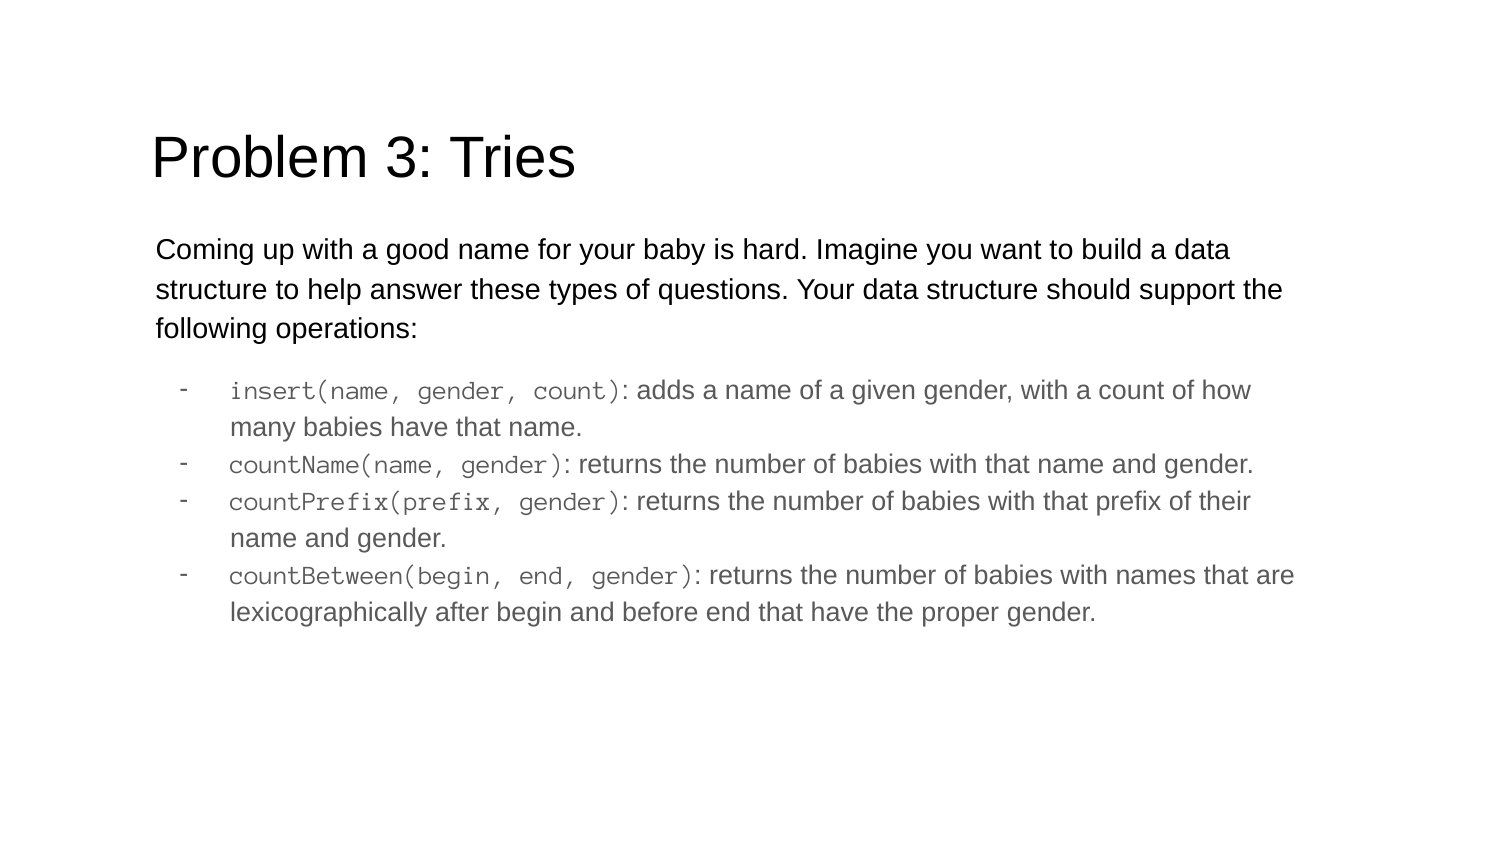

# Problem 3: Tries
Coming up with a good name for your baby is hard. Imagine you want to build a data structure to help answer these types of questions. Your data structure should support the following operations:
insert(name, gender, count): adds a name of a given gender, with a count of how many babies have that name.
countName(name, gender): returns the number of babies with that name and gender.
countPrefix(prefix, gender): returns the number of babies with that prefix of their name and gender.
countBetween(begin, end, gender): returns the number of babies with names that are lexicographically after begin and before end that have the proper gender.